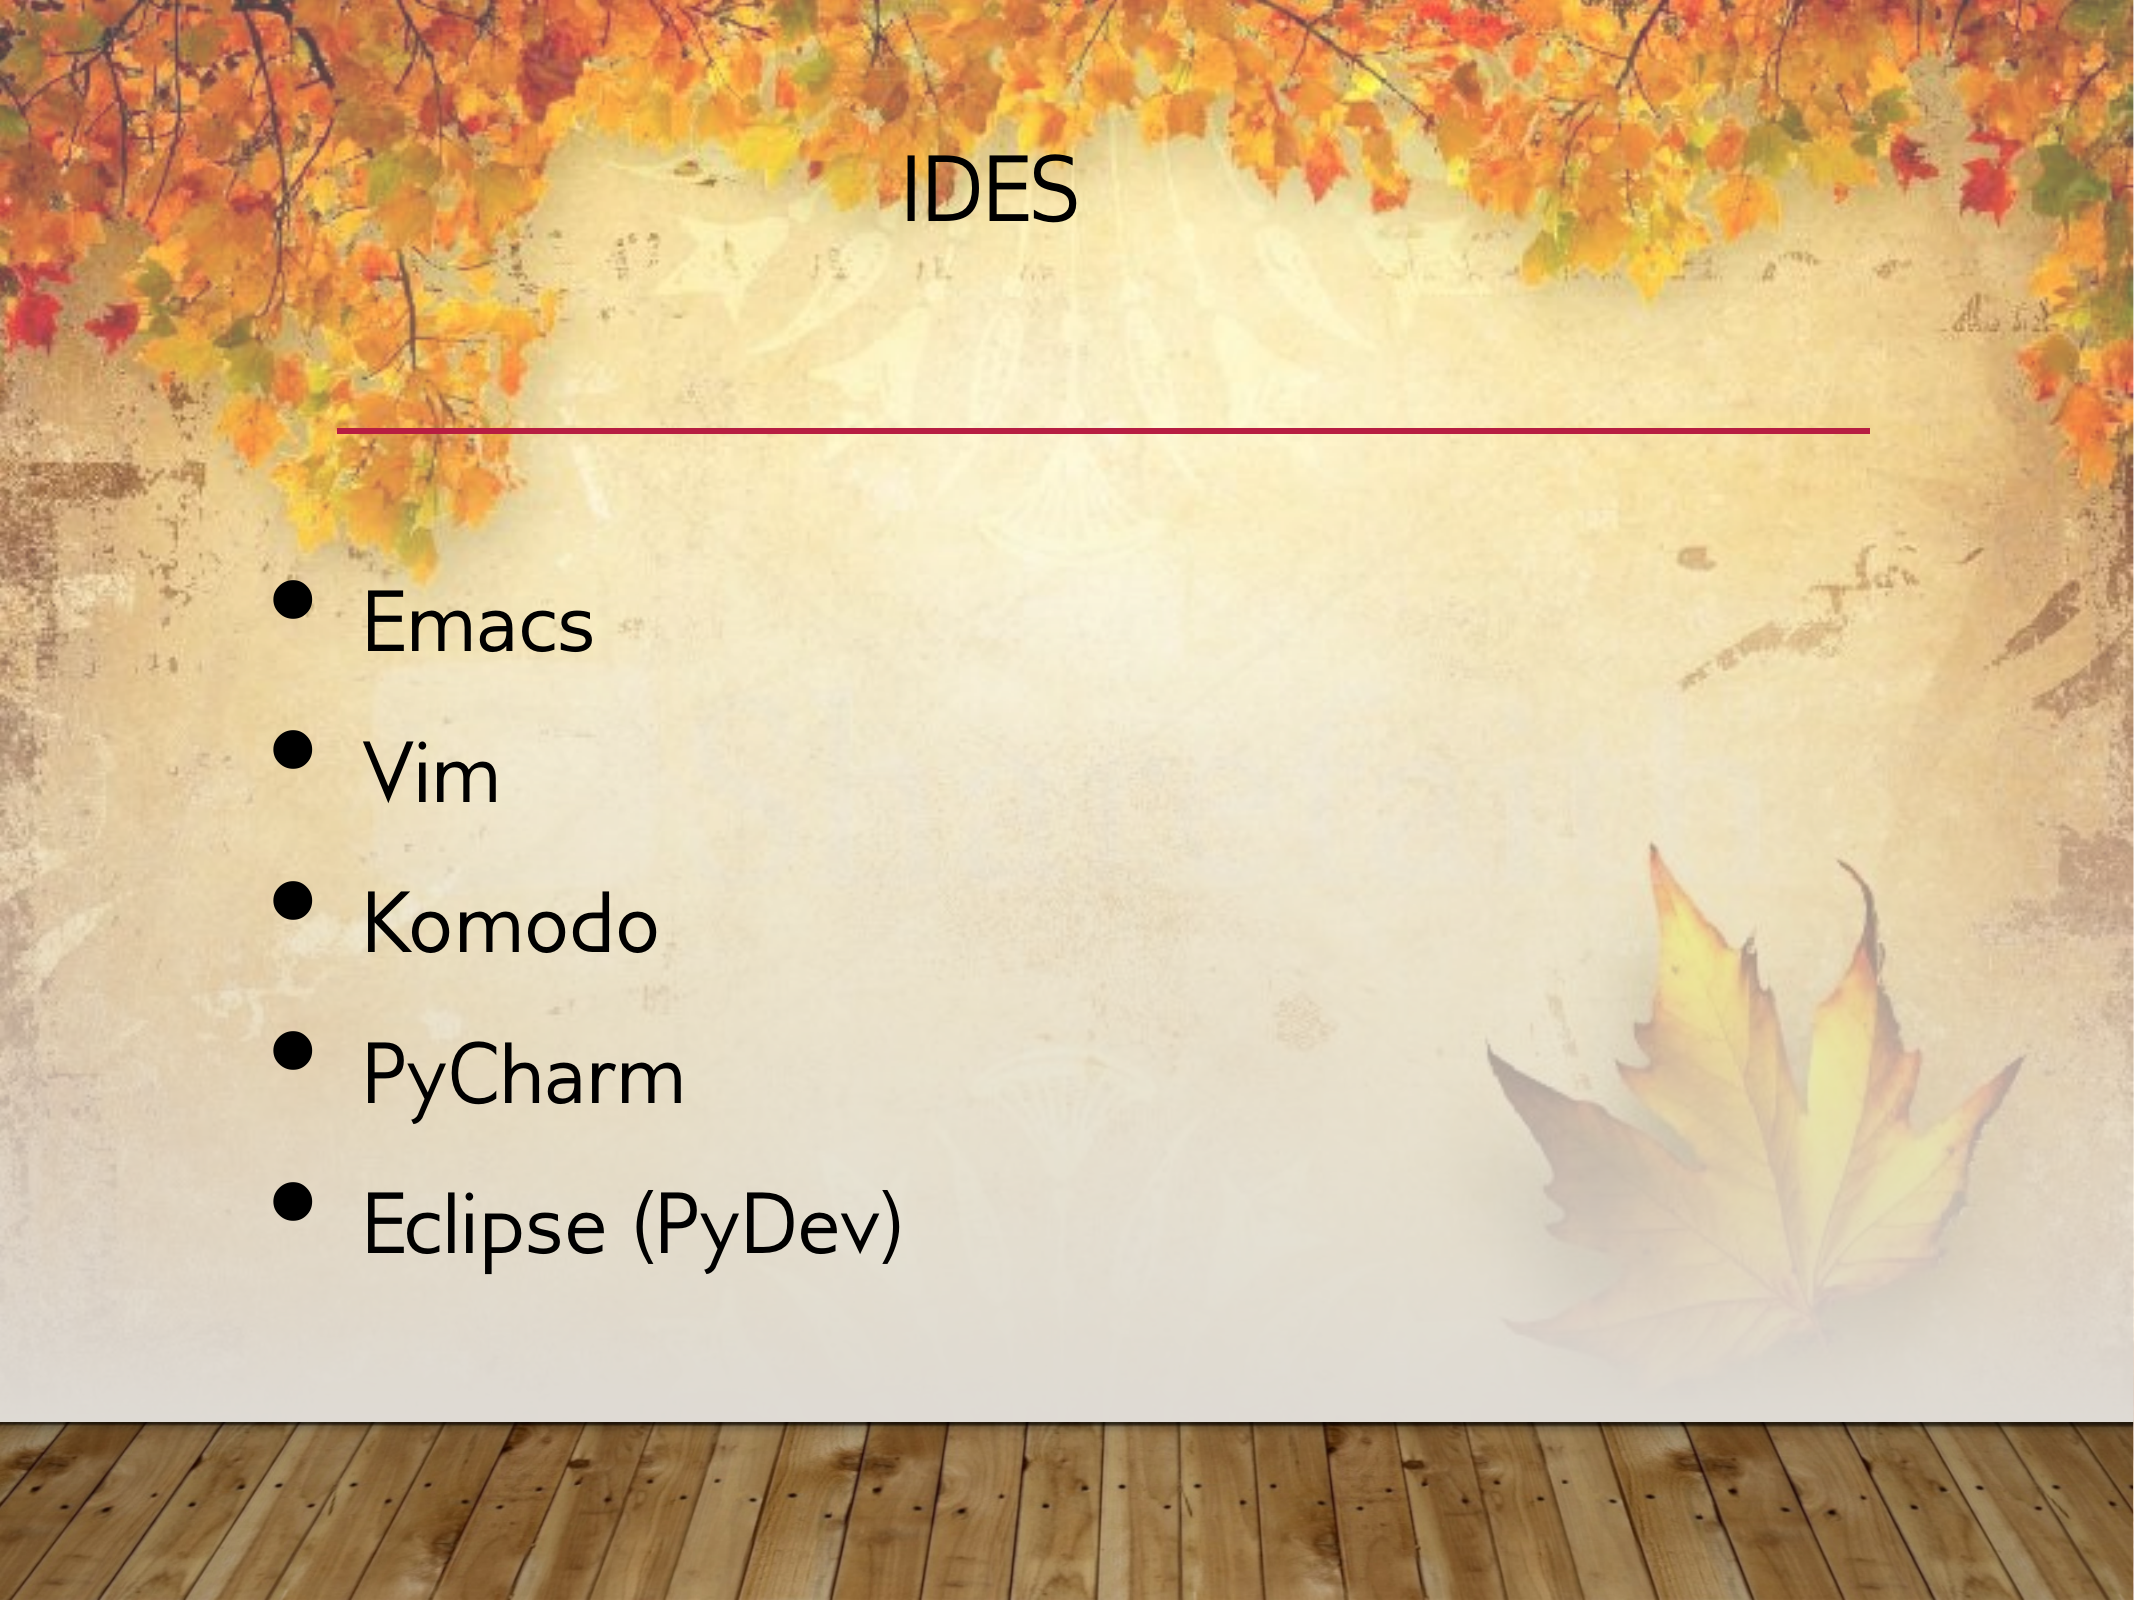

# IDEs
Emacs
Vim
Komodo
PyCharm
Eclipse (PyDev)